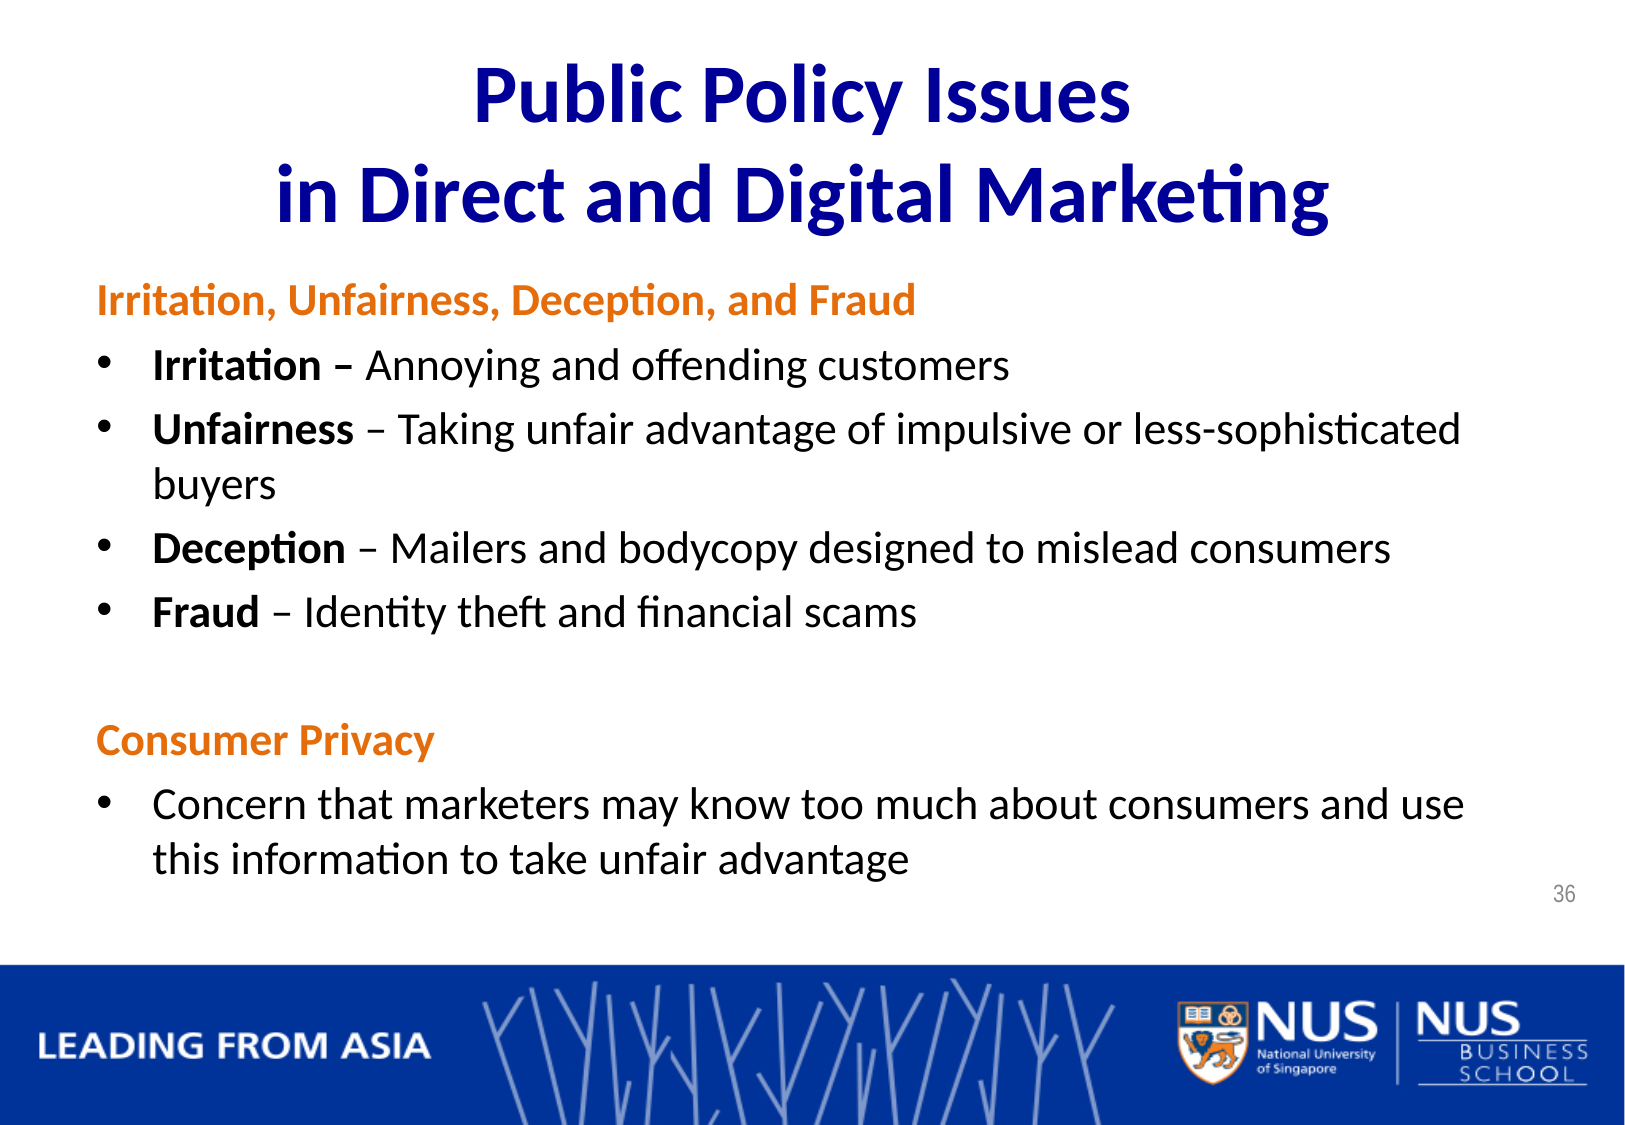

# Public Policy Issues in Direct and Digital Marketing
Irritation, Unfairness, Deception, and Fraud
Irritation – Annoying and offending customers
Unfairness – Taking unfair advantage of impulsive or less-sophisticated buyers
Deception – Mailers and bodycopy designed to mislead consumers
Fraud – Identity theft and financial scams

Consumer Privacy
Concern that marketers may know too much about consumers and use this information to take unfair advantage

36